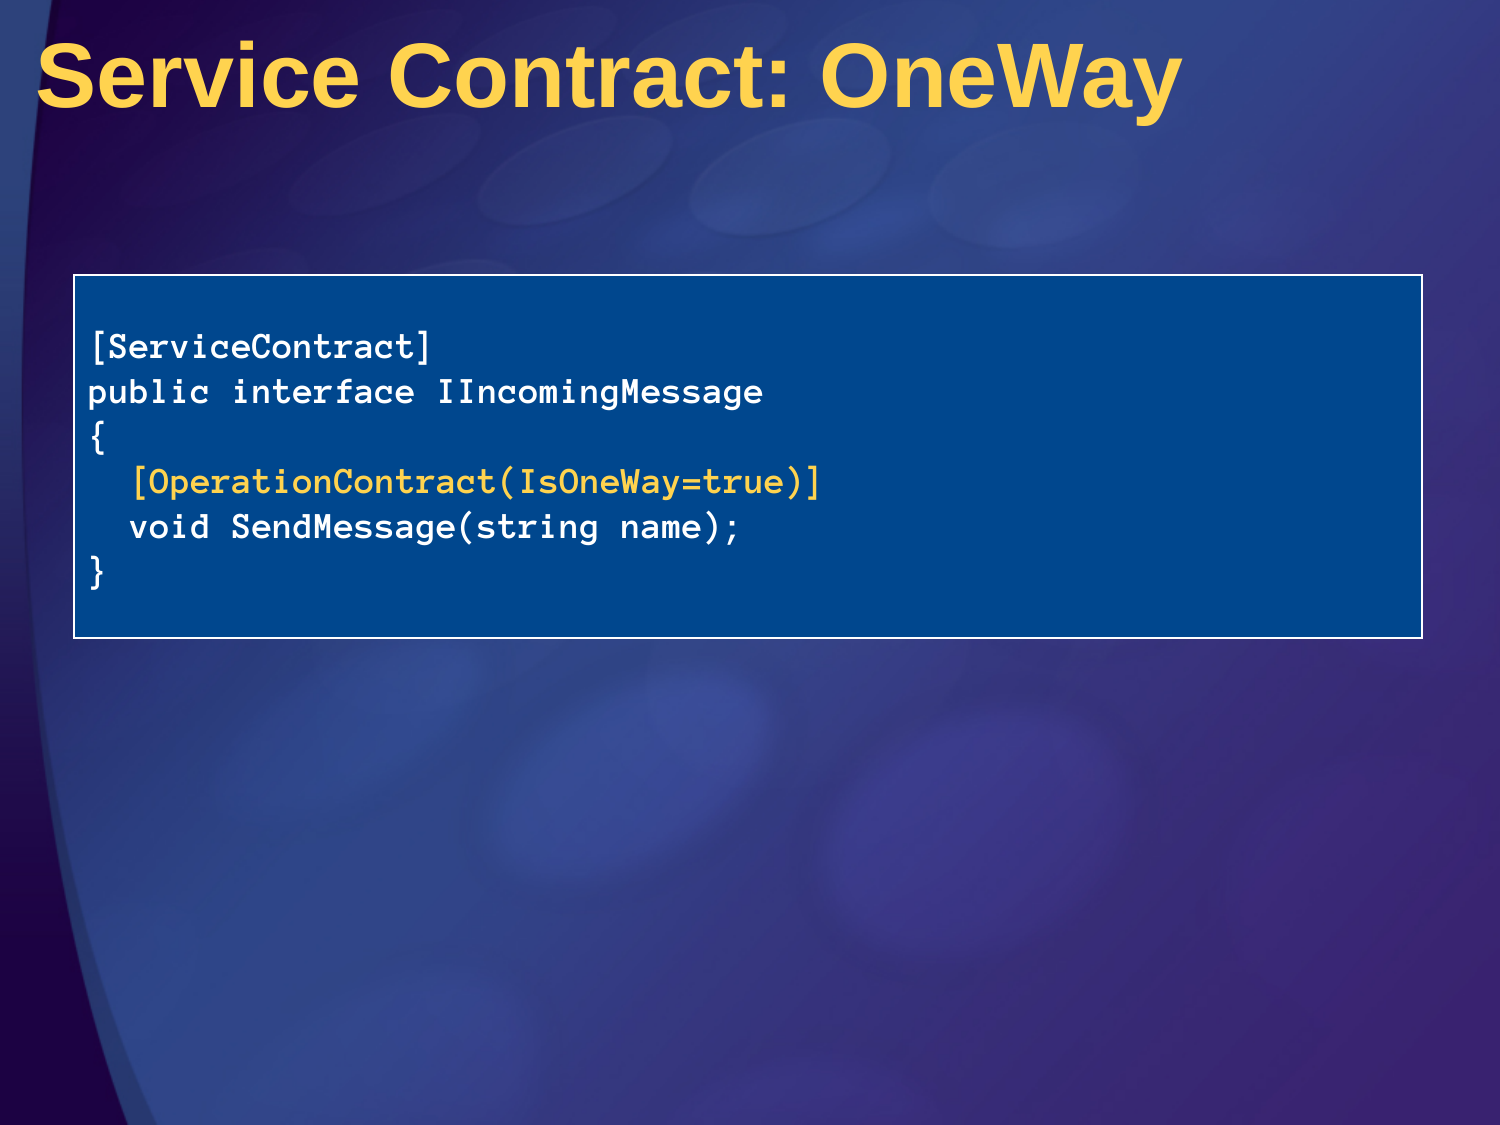

# Service Contract: OneWay
[ServiceContract]
public interface IIncomingMessage
{
  [OperationContract(IsOneWay=true)]
  void SendMessage(string name);
}